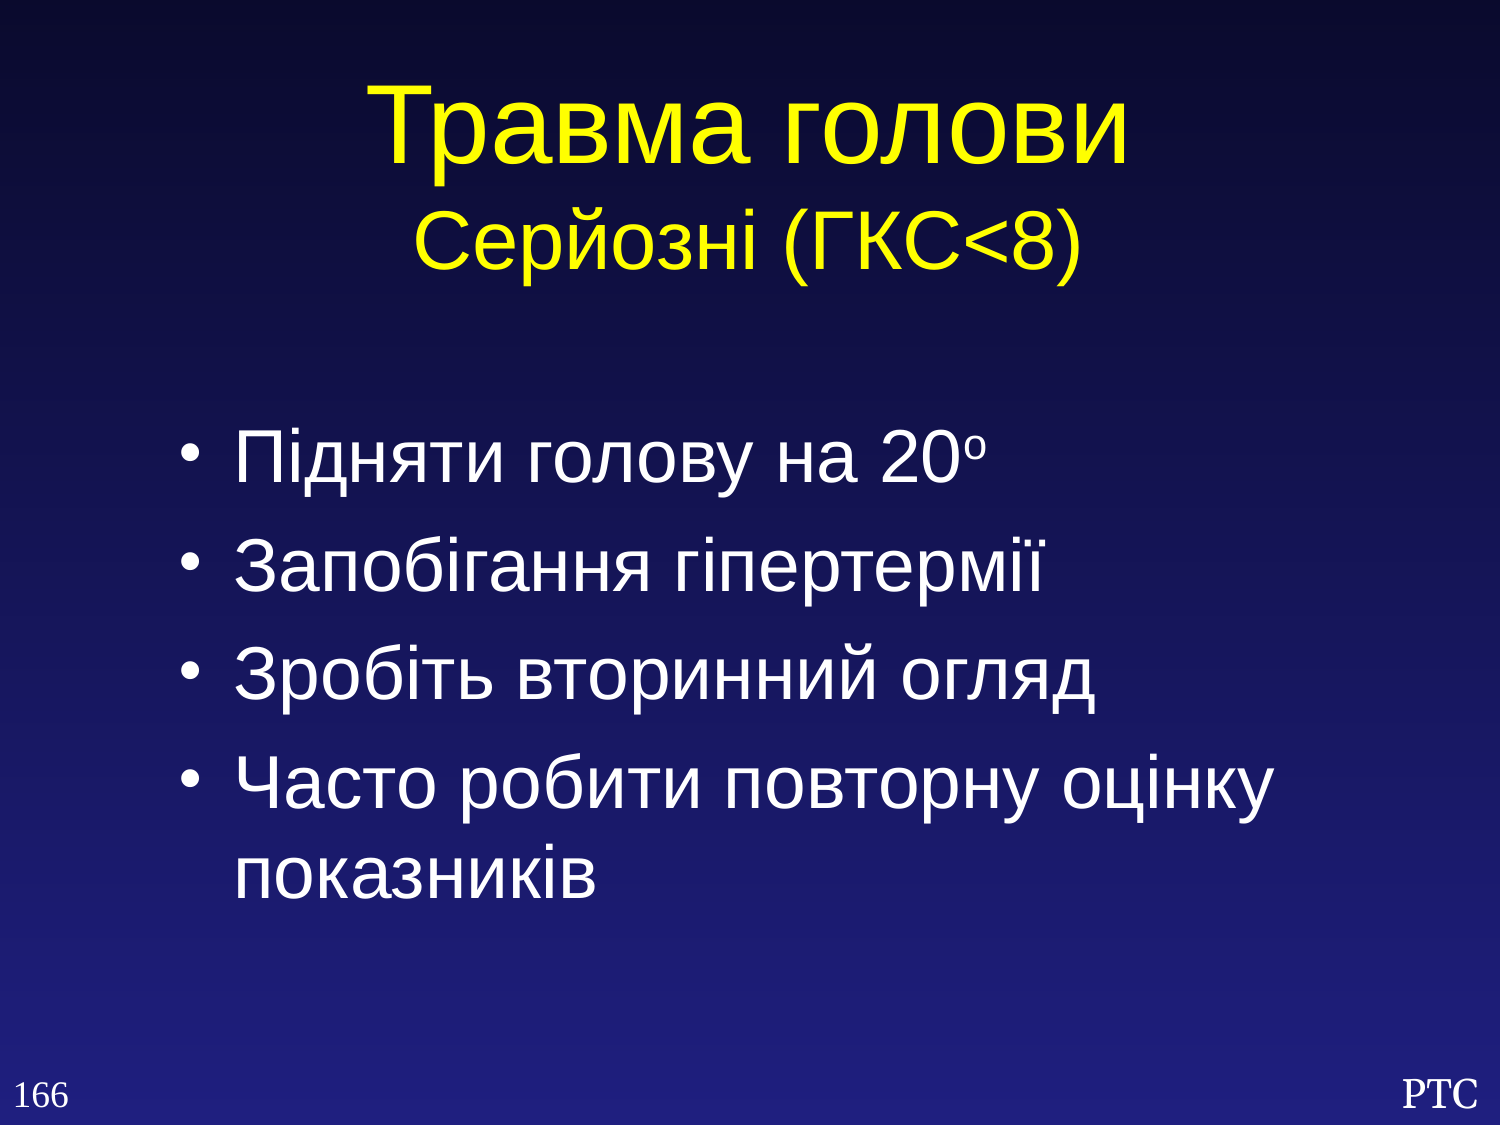

Травма голови
Серйозні (ГКС<8)
Підняти голову на 20o
Запобігання гіпертермії
Зробіть вторинний огляд
Часто робити повторну оцінку показників
166